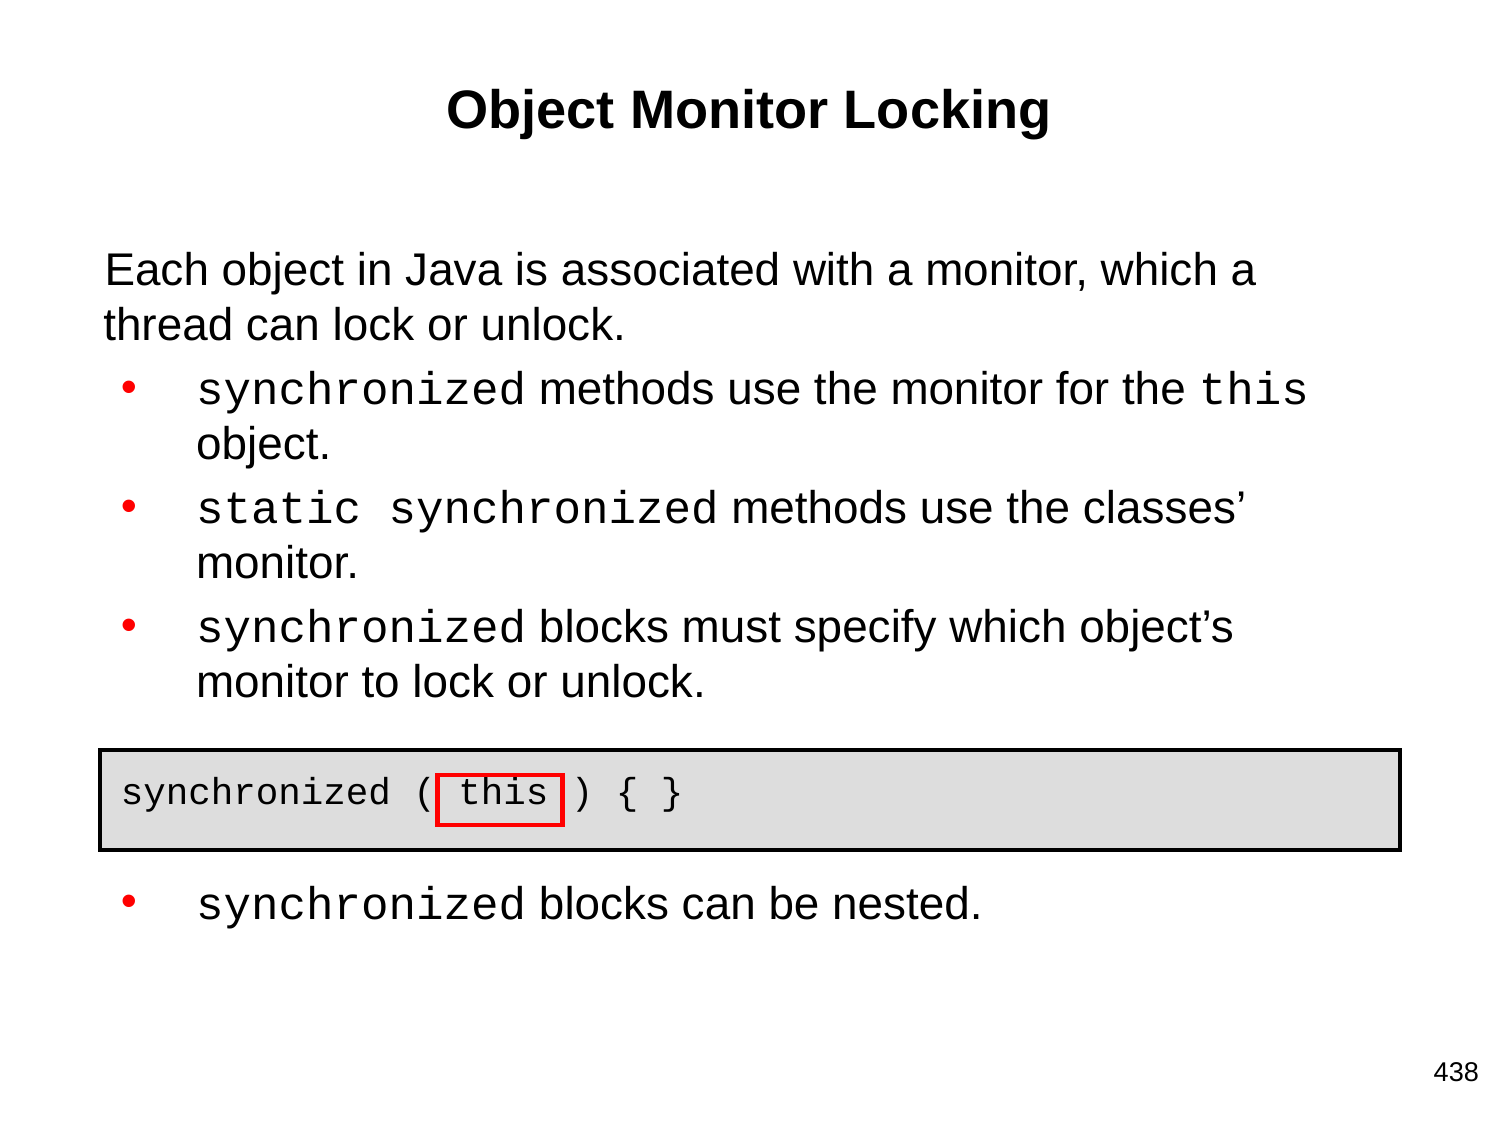

# Object Monitor Locking
Each object in Java is associated with a monitor, which a thread can lock or unlock.
synchronized methods use the monitor for the this object.
static synchronized methods use the classes’ monitor.
synchronized blocks must specify which object’s monitor to lock or unlock.

synchronized ( this ) { }

synchronized blocks can be nested.

438